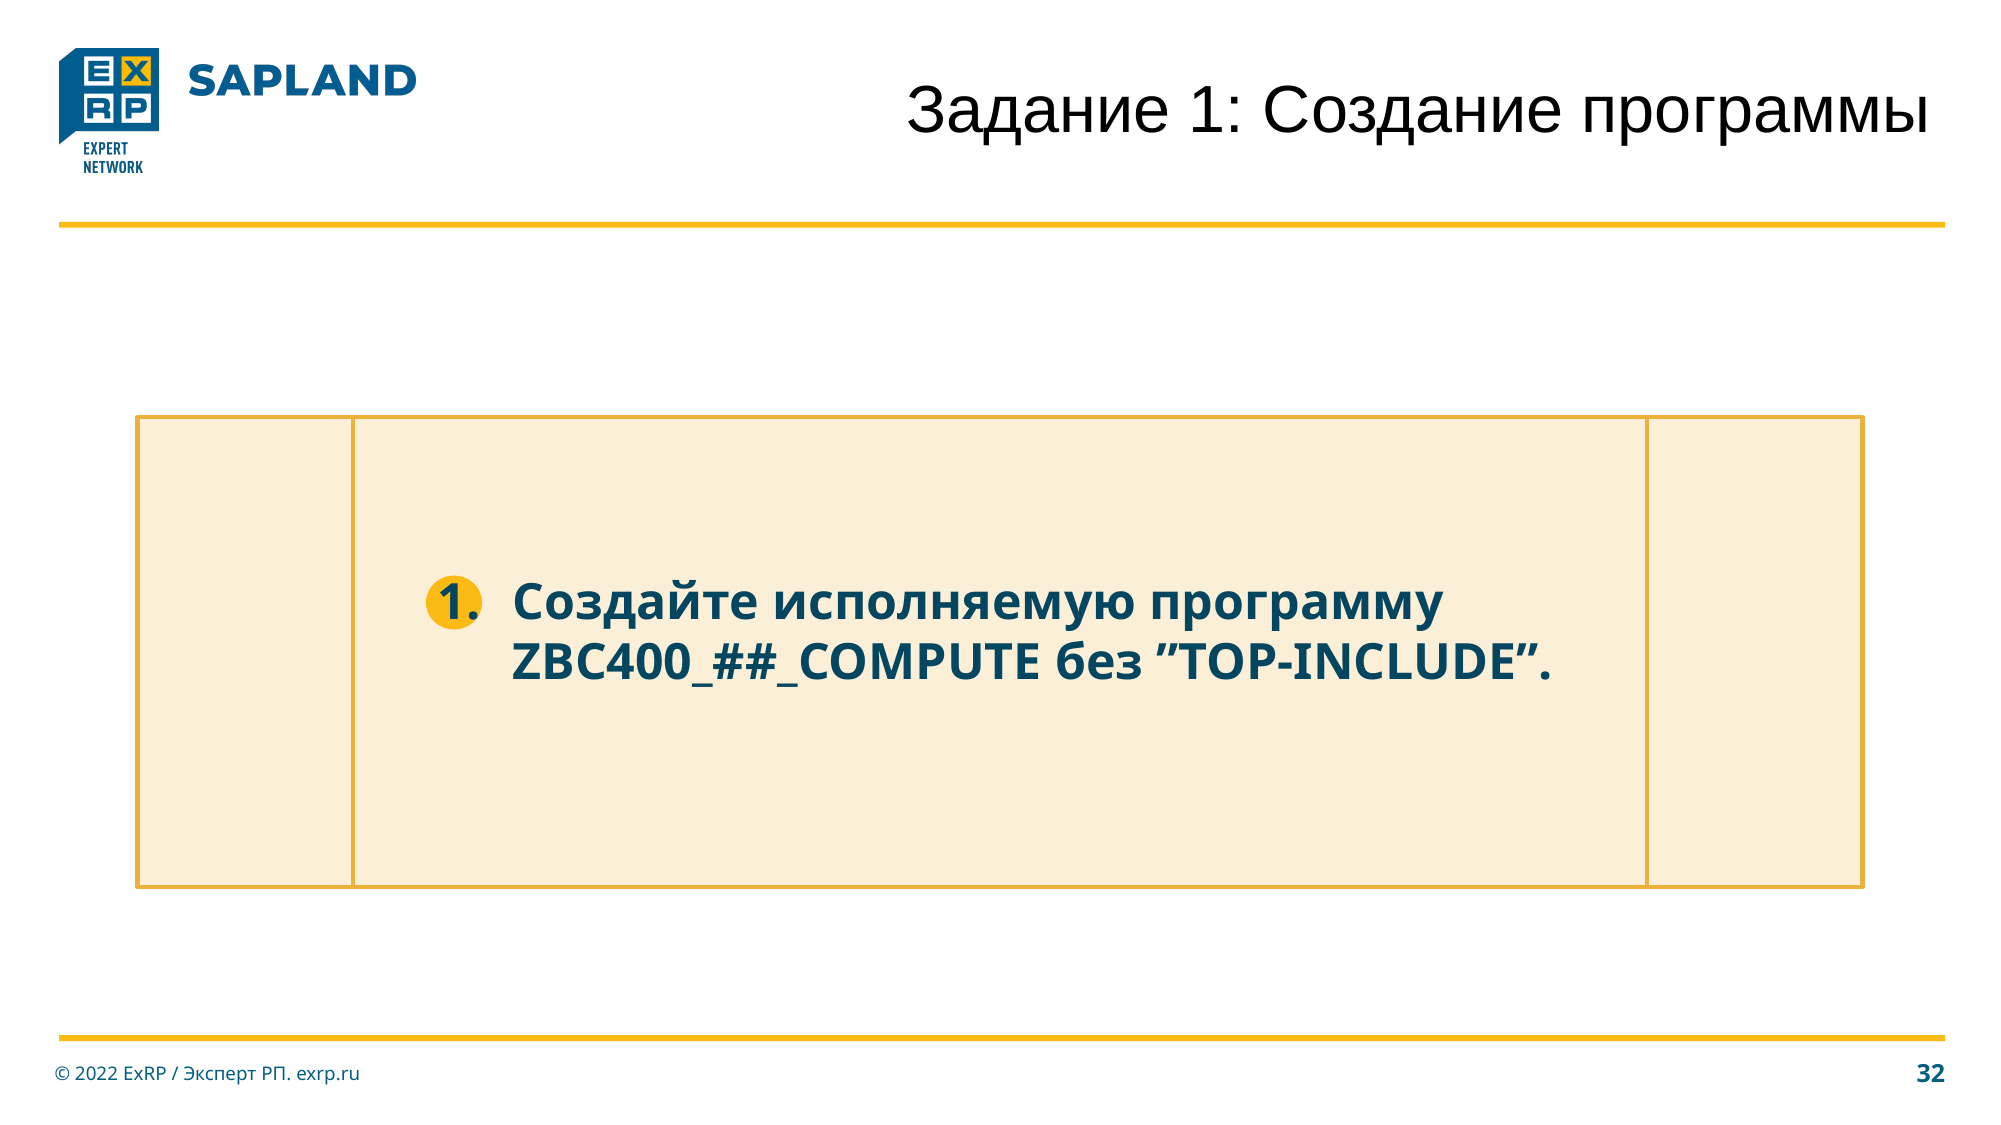

# Задание 1: Создание программы

Создайте исполняемую программу ZBC400_##_COMPUTE без ”TOP-INCLUDE”.

© 2022 ExRP / Эксперт РП. exrp.ru
32